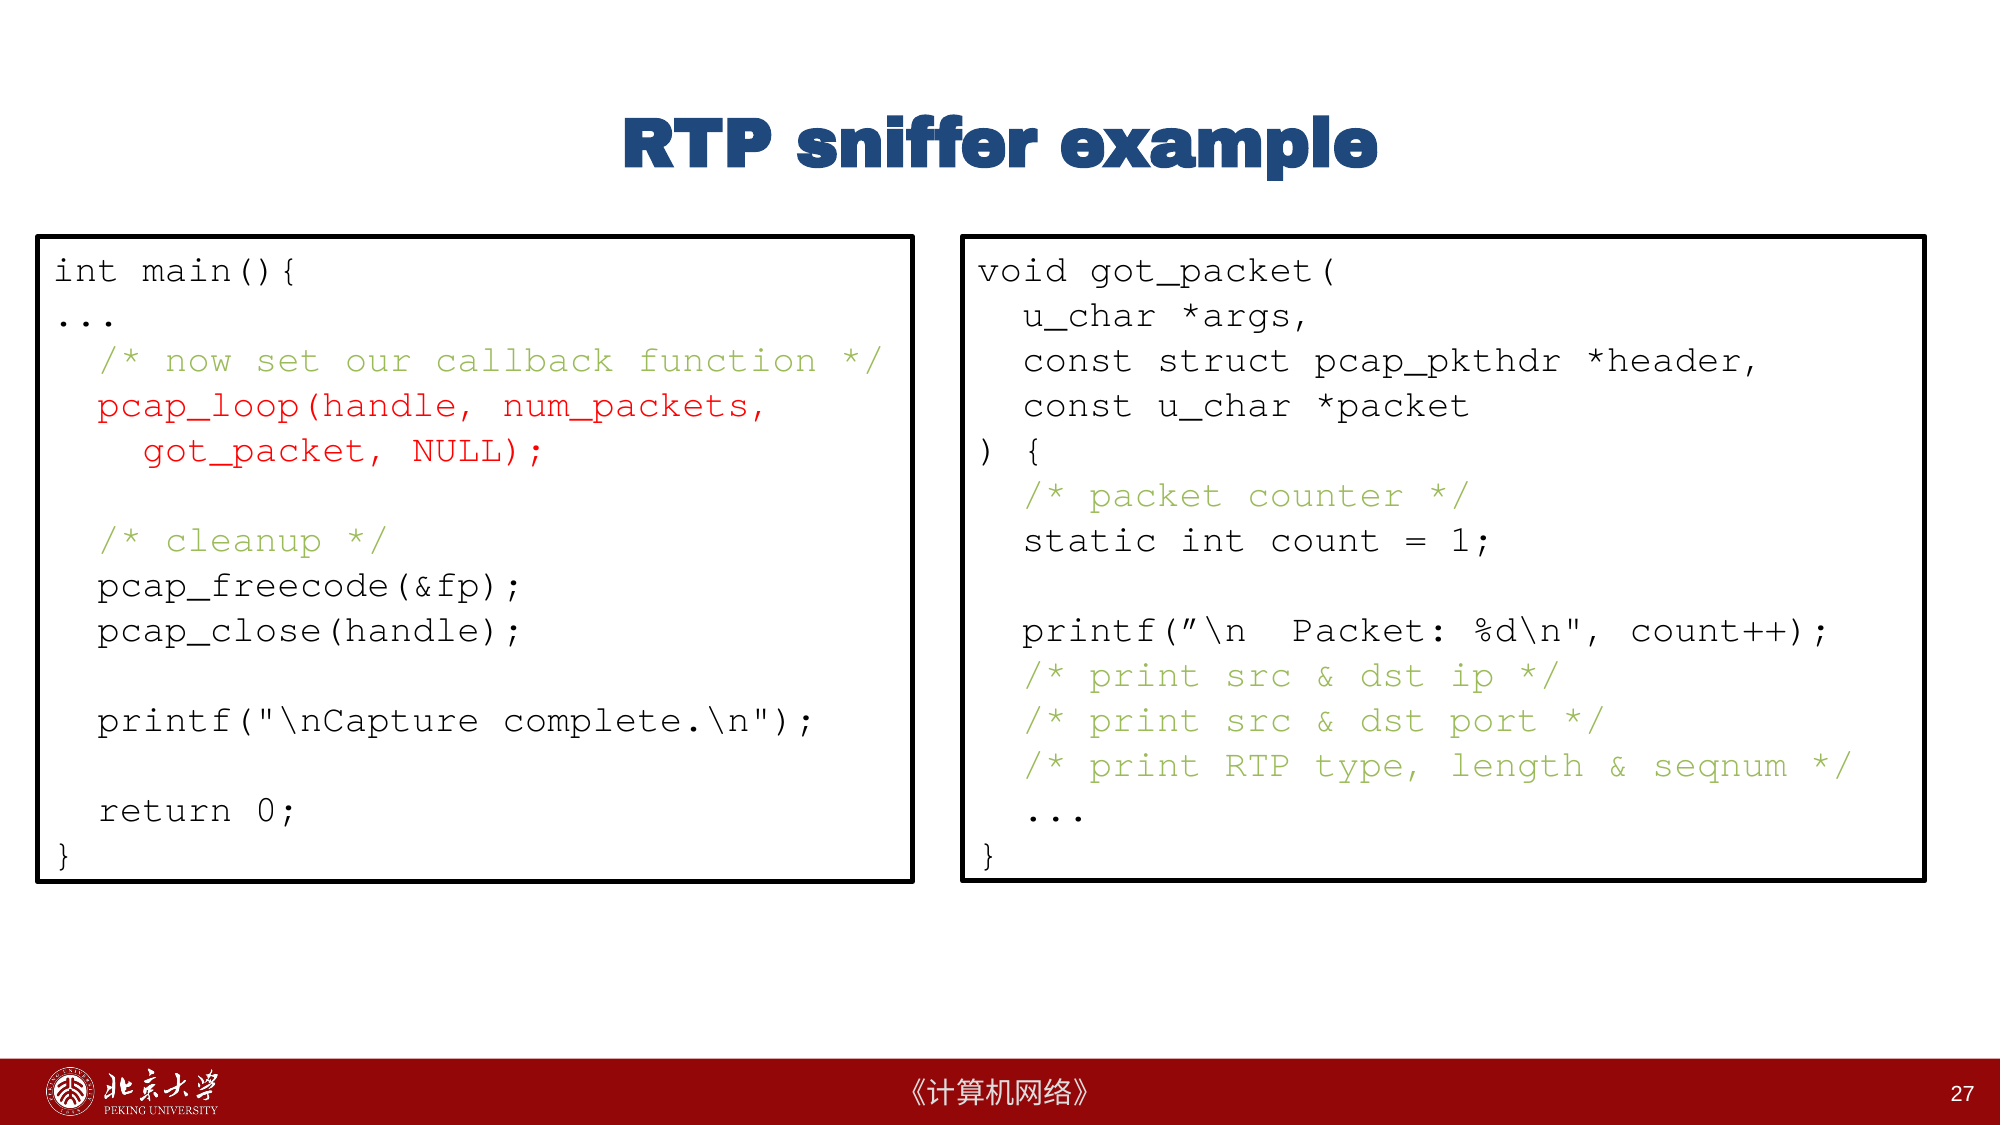

# RTP sniffer example
void got_packet(
  u_char *args,
  const struct pcap_pkthdr *header,
  const u_char *packet
) {
  /* packet counter */
  static int count = 1;

  printf(”\n  Packet: %d\n", count++);
  /* print src & dst ip */
  /* print src & dst port */
  /* print RTP type, length & seqnum */
  ...
}
int main(){
...
  /* now set our callback function */
  pcap_loop(handle, num_packets,
    got_packet, NULL);

  /* cleanup */
  pcap_freecode(&fp);
  pcap_close(handle);

  printf("\nCapture complete.\n");

  return 0;
}
27